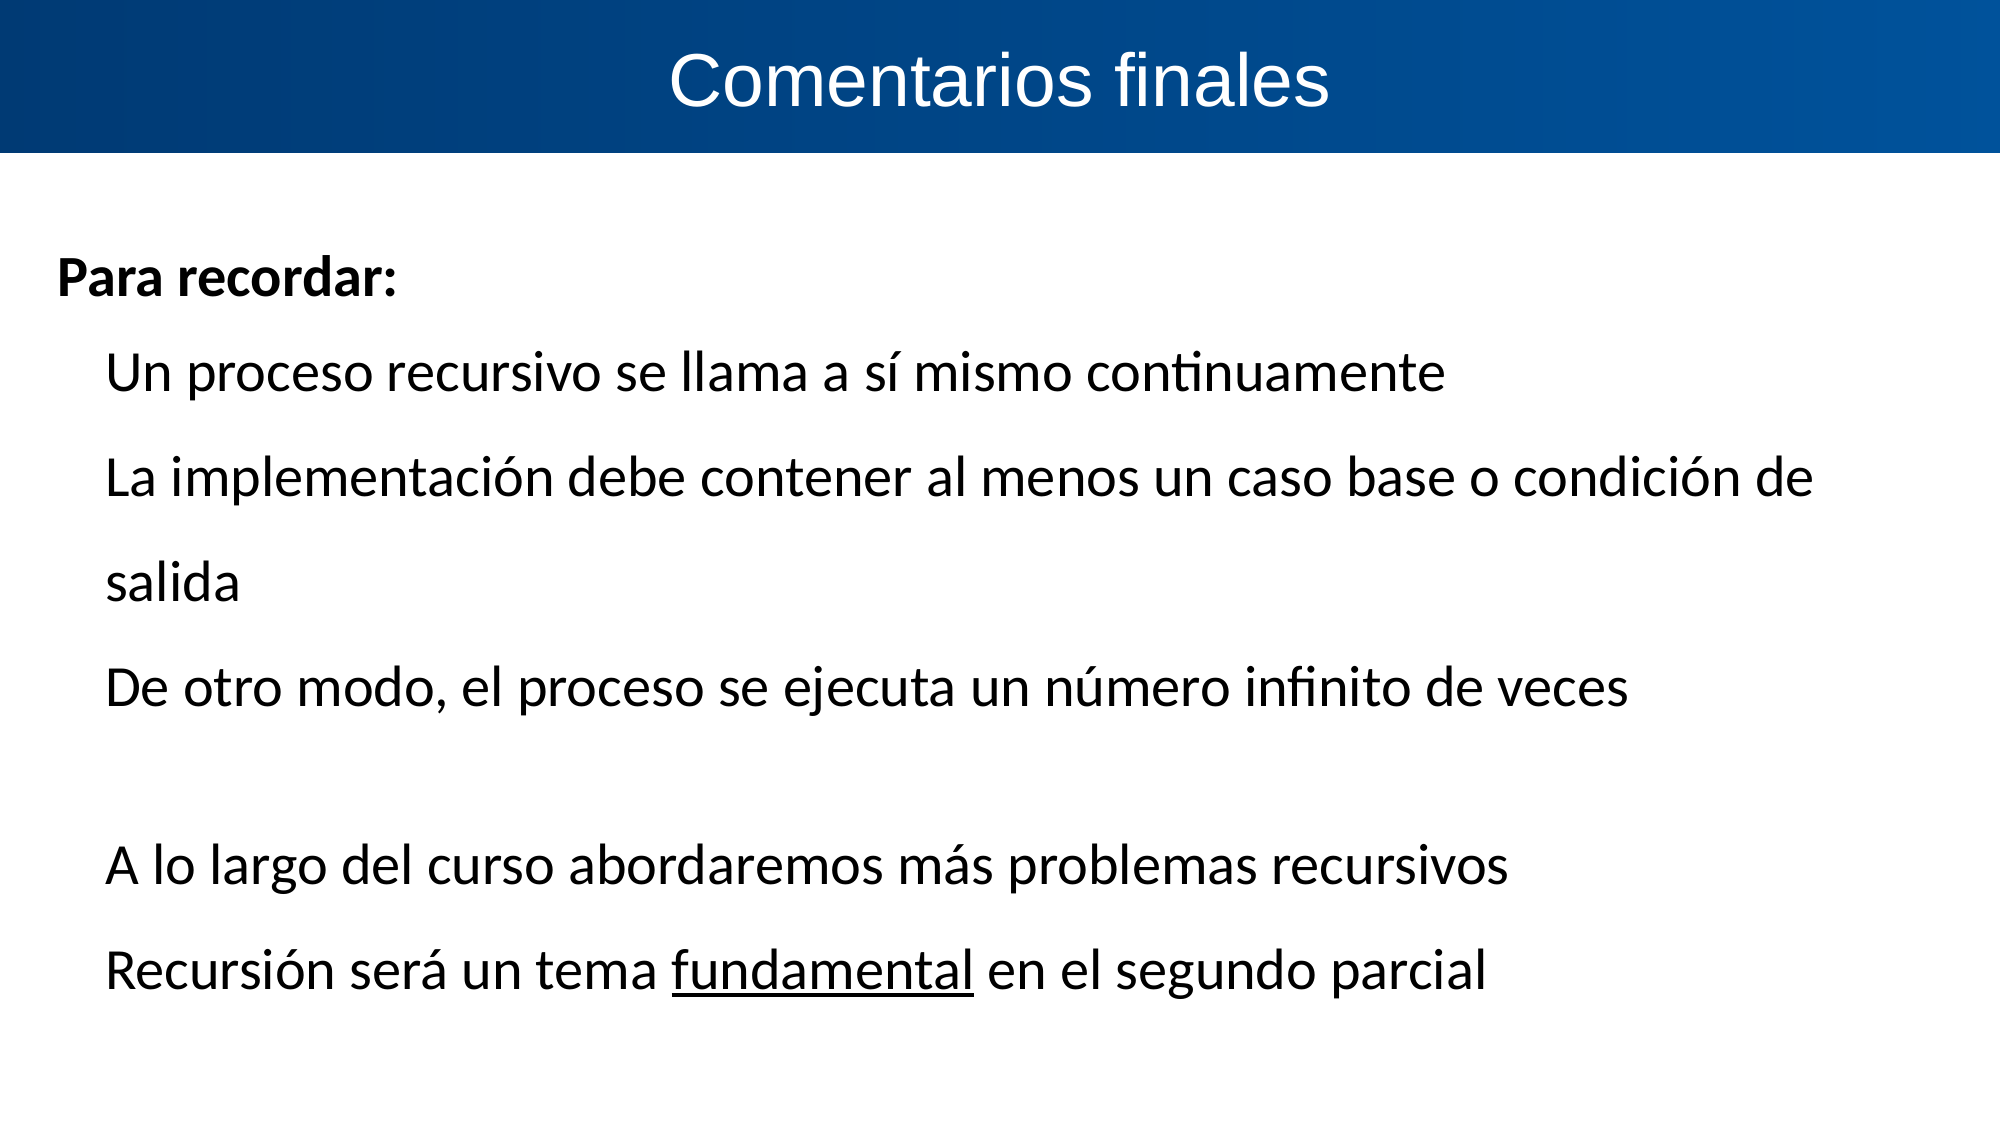

Comentarios finales
Para recordar:
Un proceso recursivo se llama a sí mismo continuamente
La implementación debe contener al menos un caso base o condición de salida
De otro modo, el proceso se ejecuta un número infinito de veces
A lo largo del curso abordaremos más problemas recursivos
Recursión será un tema fundamental en el segundo parcial